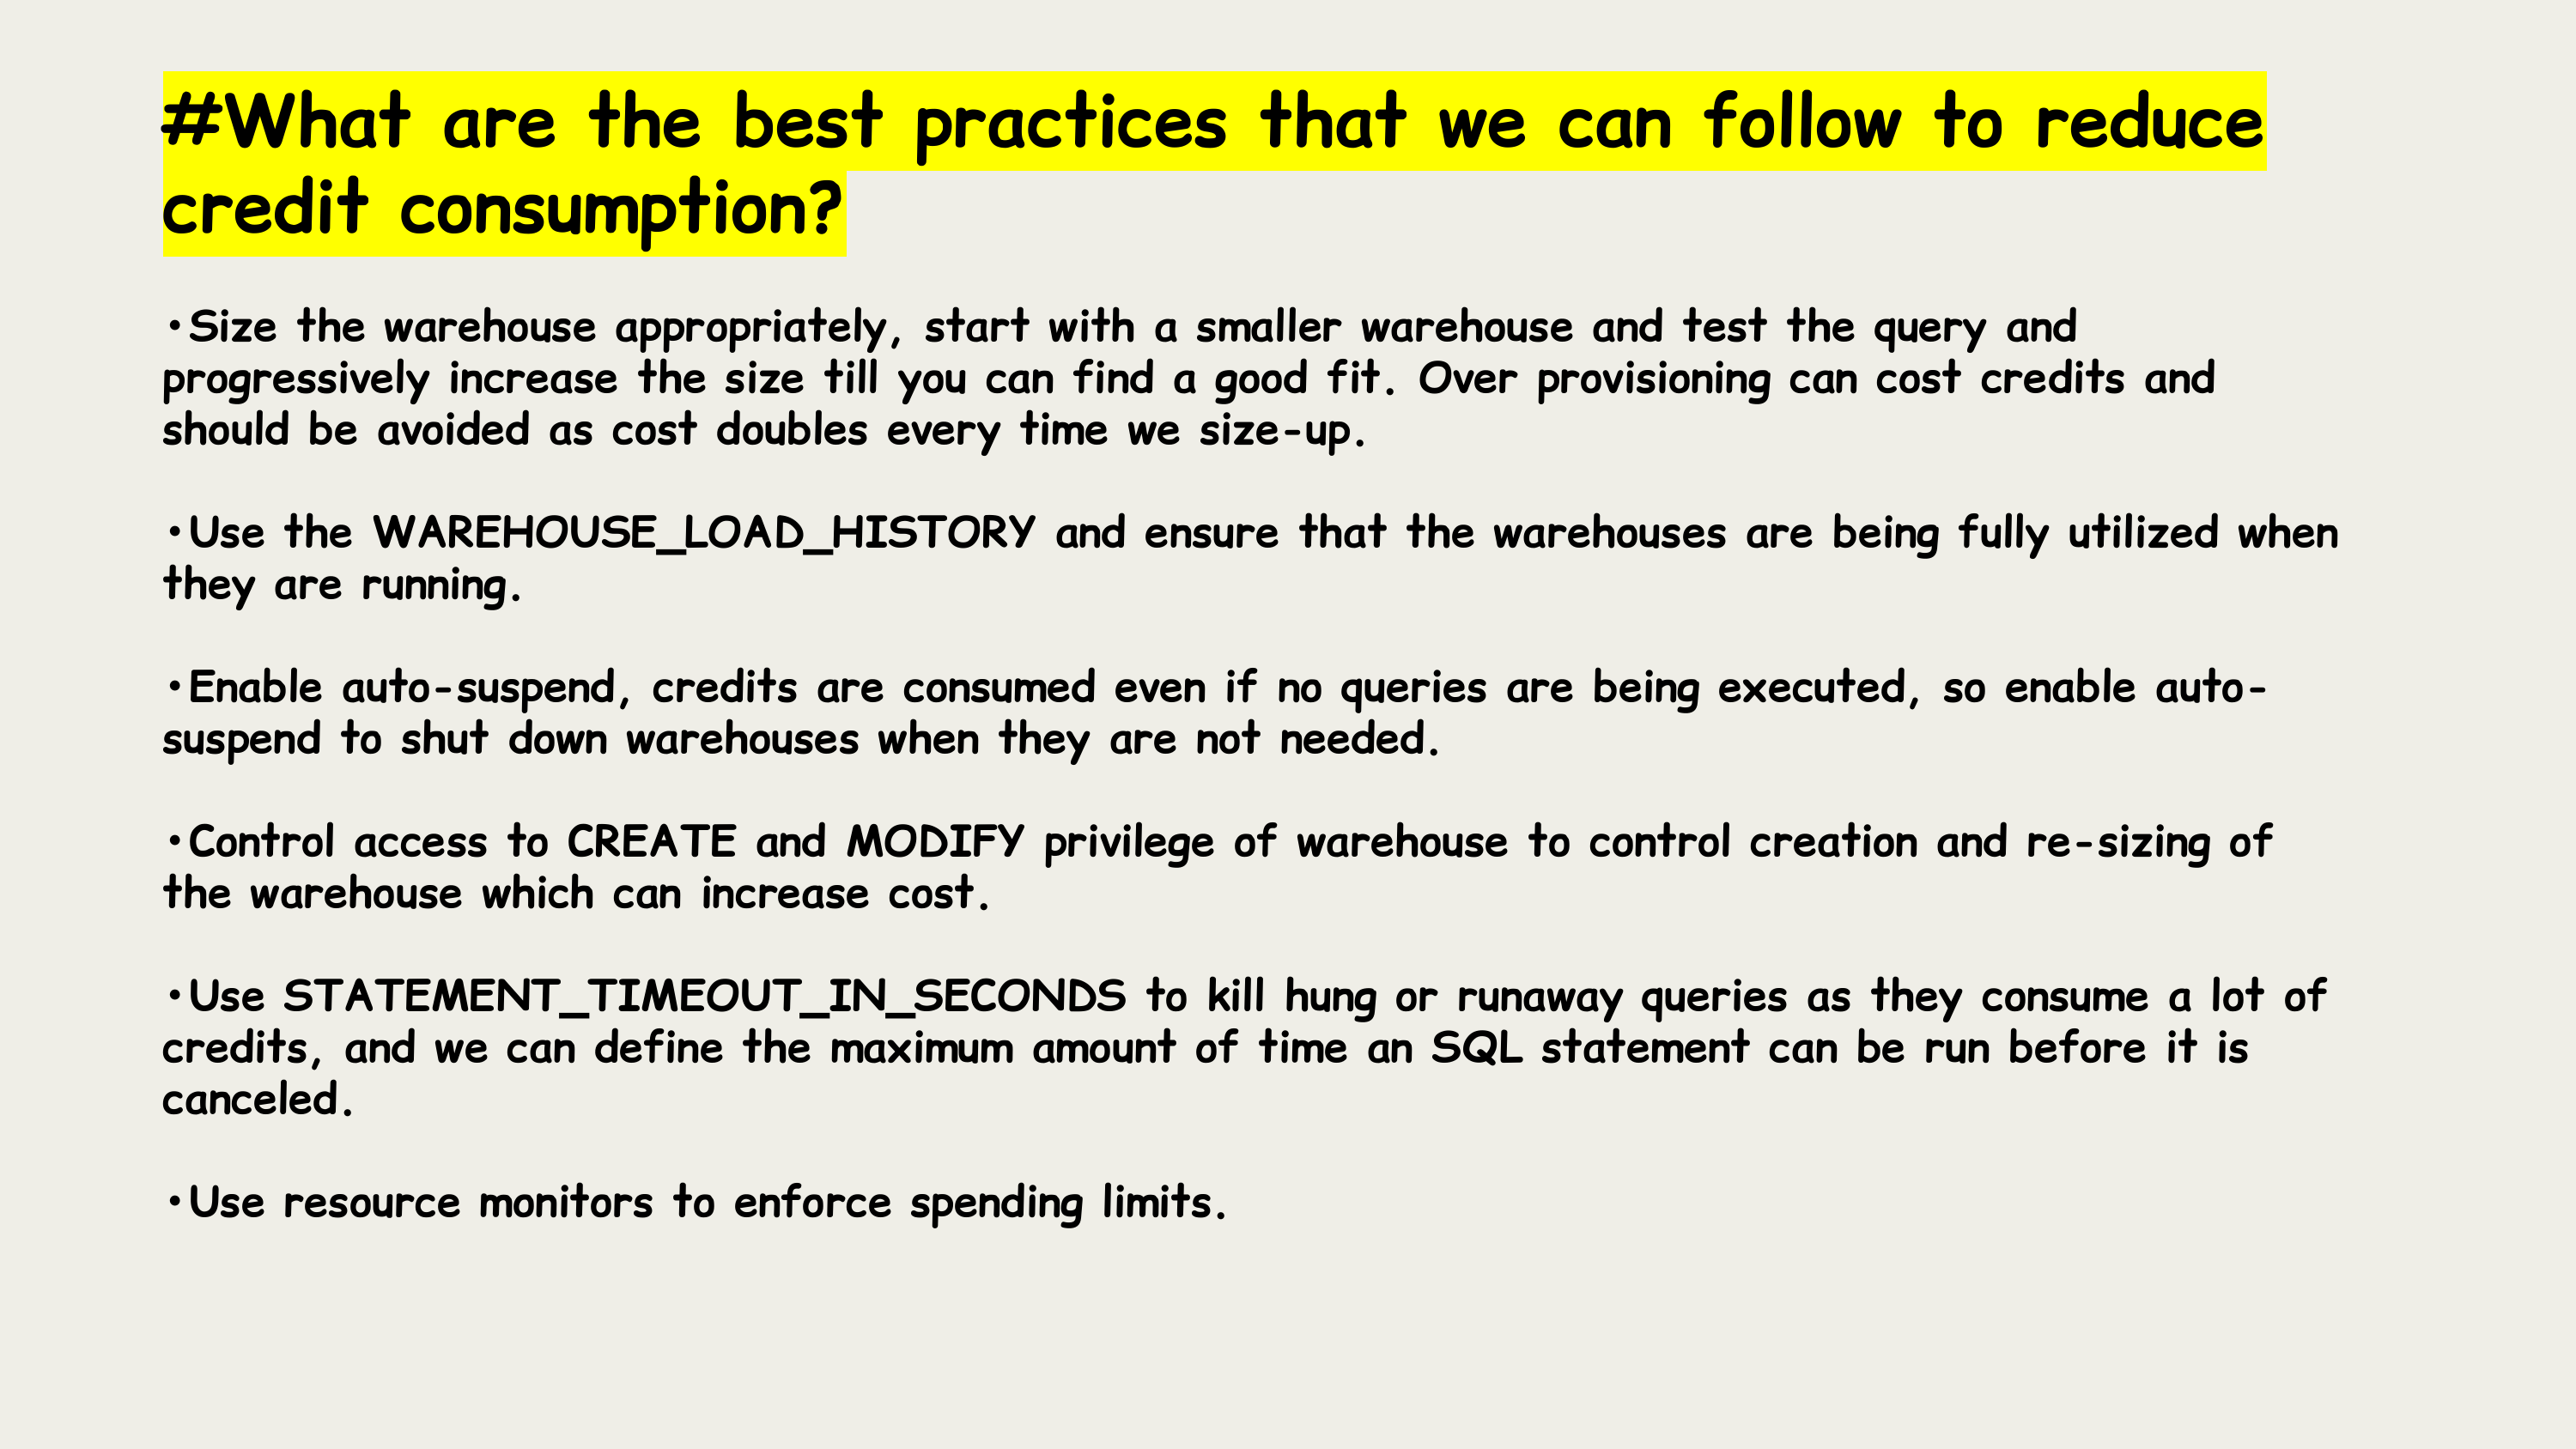

#What are the best practices that we can follow to reduce credit consumption?

•Size the warehouse appropriately, start with a smaller warehouse and test the query and progressively increase the size till you can find a good fit. Over provisioning can cost credits and should be avoided as cost doubles every time we size-up.

•Use the WAREHOUSE_LOAD_HISTORY and ensure that the warehouses are being fully utilized when they are running.

•Enable auto-suspend, credits are consumed even if no queries are being executed, so enable auto-suspend to shut down warehouses when they are not needed.

•Control access to CREATE and MODIFY privilege of warehouse to control creation and re-sizing of the warehouse which can increase cost.

•Use STATEMENT_TIMEOUT_IN_SECONDS to kill hung or runaway queries as they consume a lot of credits, and we can define the maximum amount of time an SQL statement can be run before it is canceled.

•Use resource monitors to enforce spending limits.